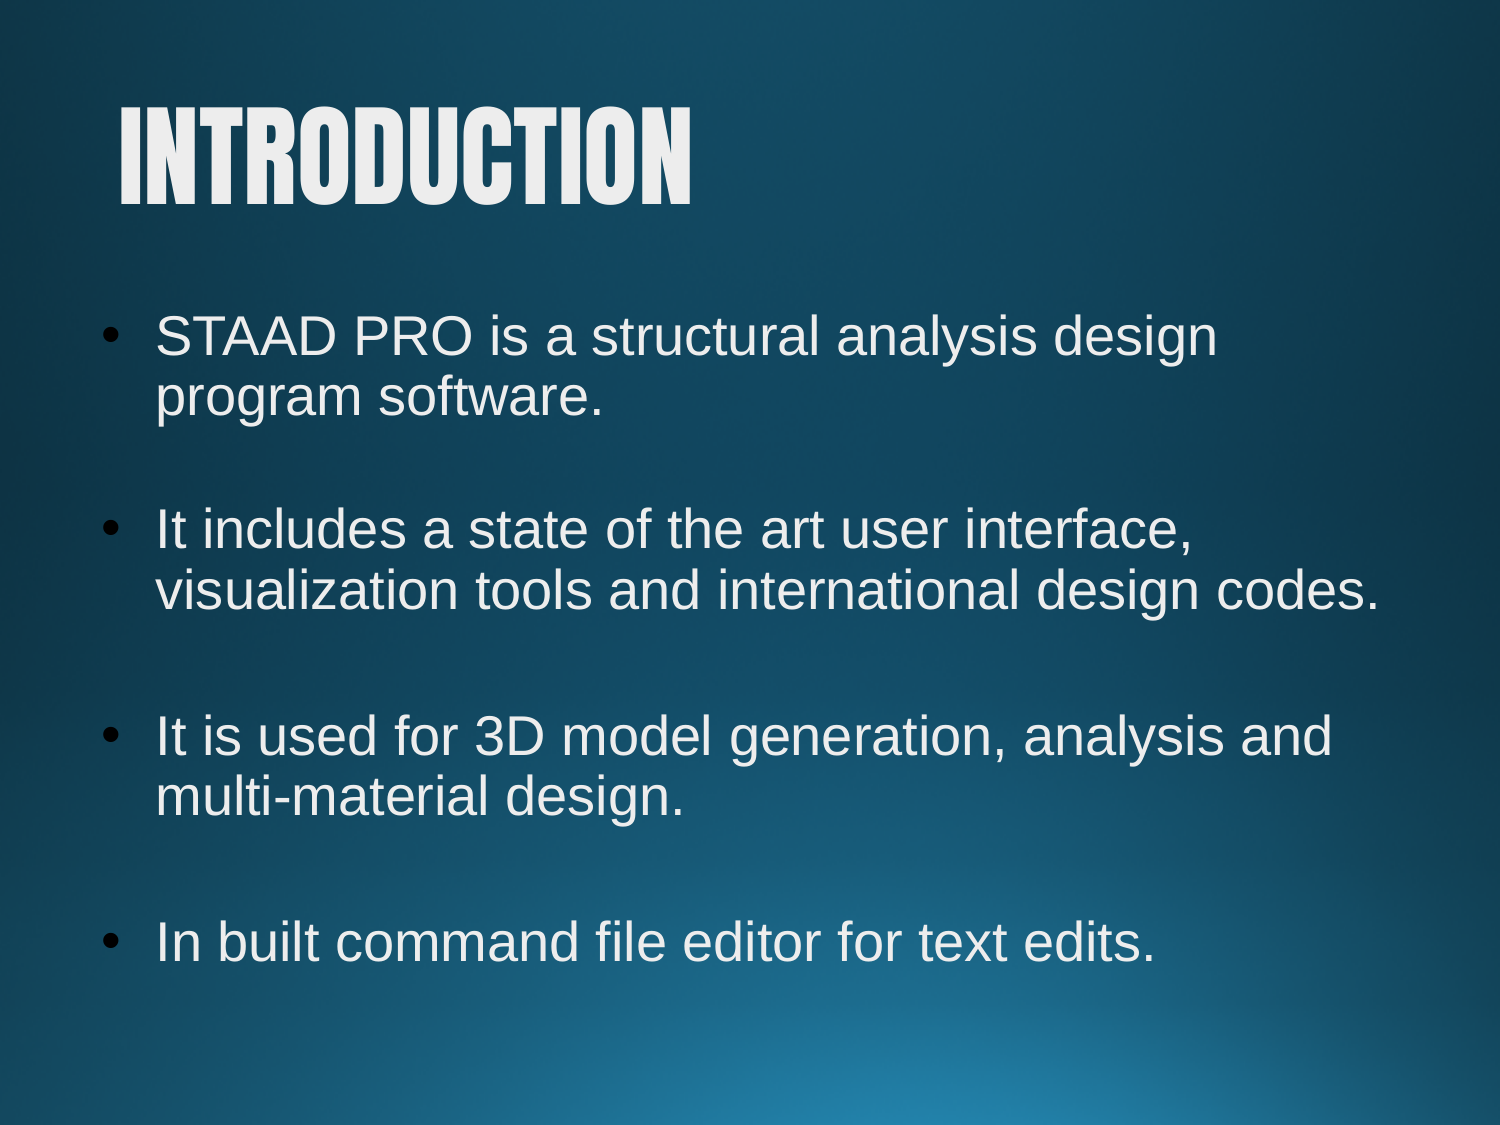

# INTRODUCTION
STAAD PRO is a structural analysis design program software.

It includes a state of the art user interface, visualization tools and international design codes.

It is used for 3D model generation, analysis and multi-material design.

In built command file editor for text edits.